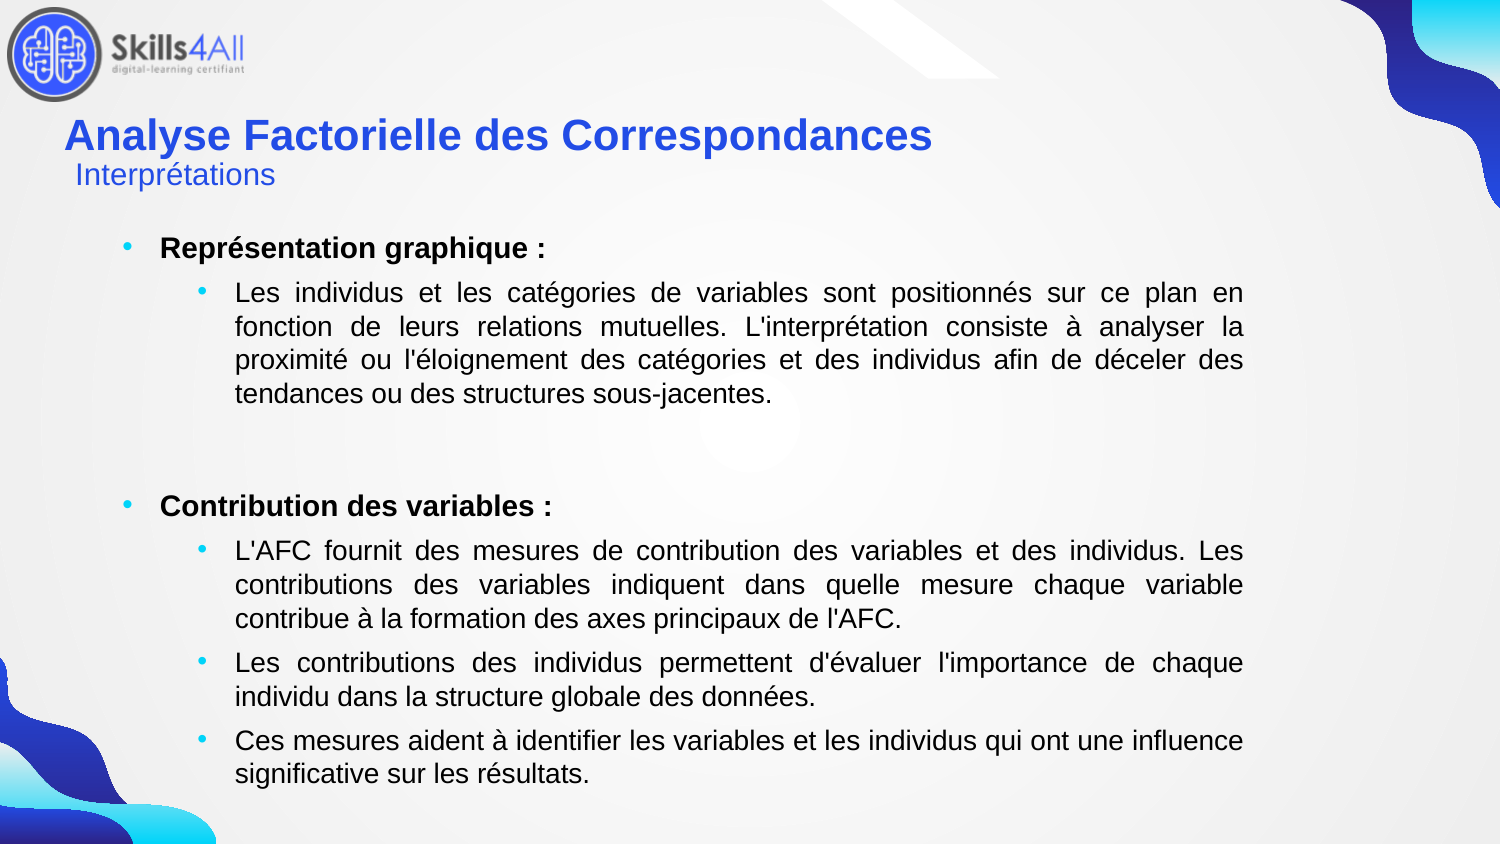

246
# Analyse Factorielle des Correspondances
Interprétations
Représentation graphique :
Les individus et les catégories de variables sont positionnés sur ce plan en fonction de leurs relations mutuelles. L'interprétation consiste à analyser la proximité ou l'éloignement des catégories et des individus afin de déceler des tendances ou des structures sous-jacentes.

Contribution des variables :
L'AFC fournit des mesures de contribution des variables et des individus. Les contributions des variables indiquent dans quelle mesure chaque variable contribue à la formation des axes principaux de l'AFC.
Les contributions des individus permettent d'évaluer l'importance de chaque individu dans la structure globale des données.
Ces mesures aident à identifier les variables et les individus qui ont une influence significative sur les résultats.